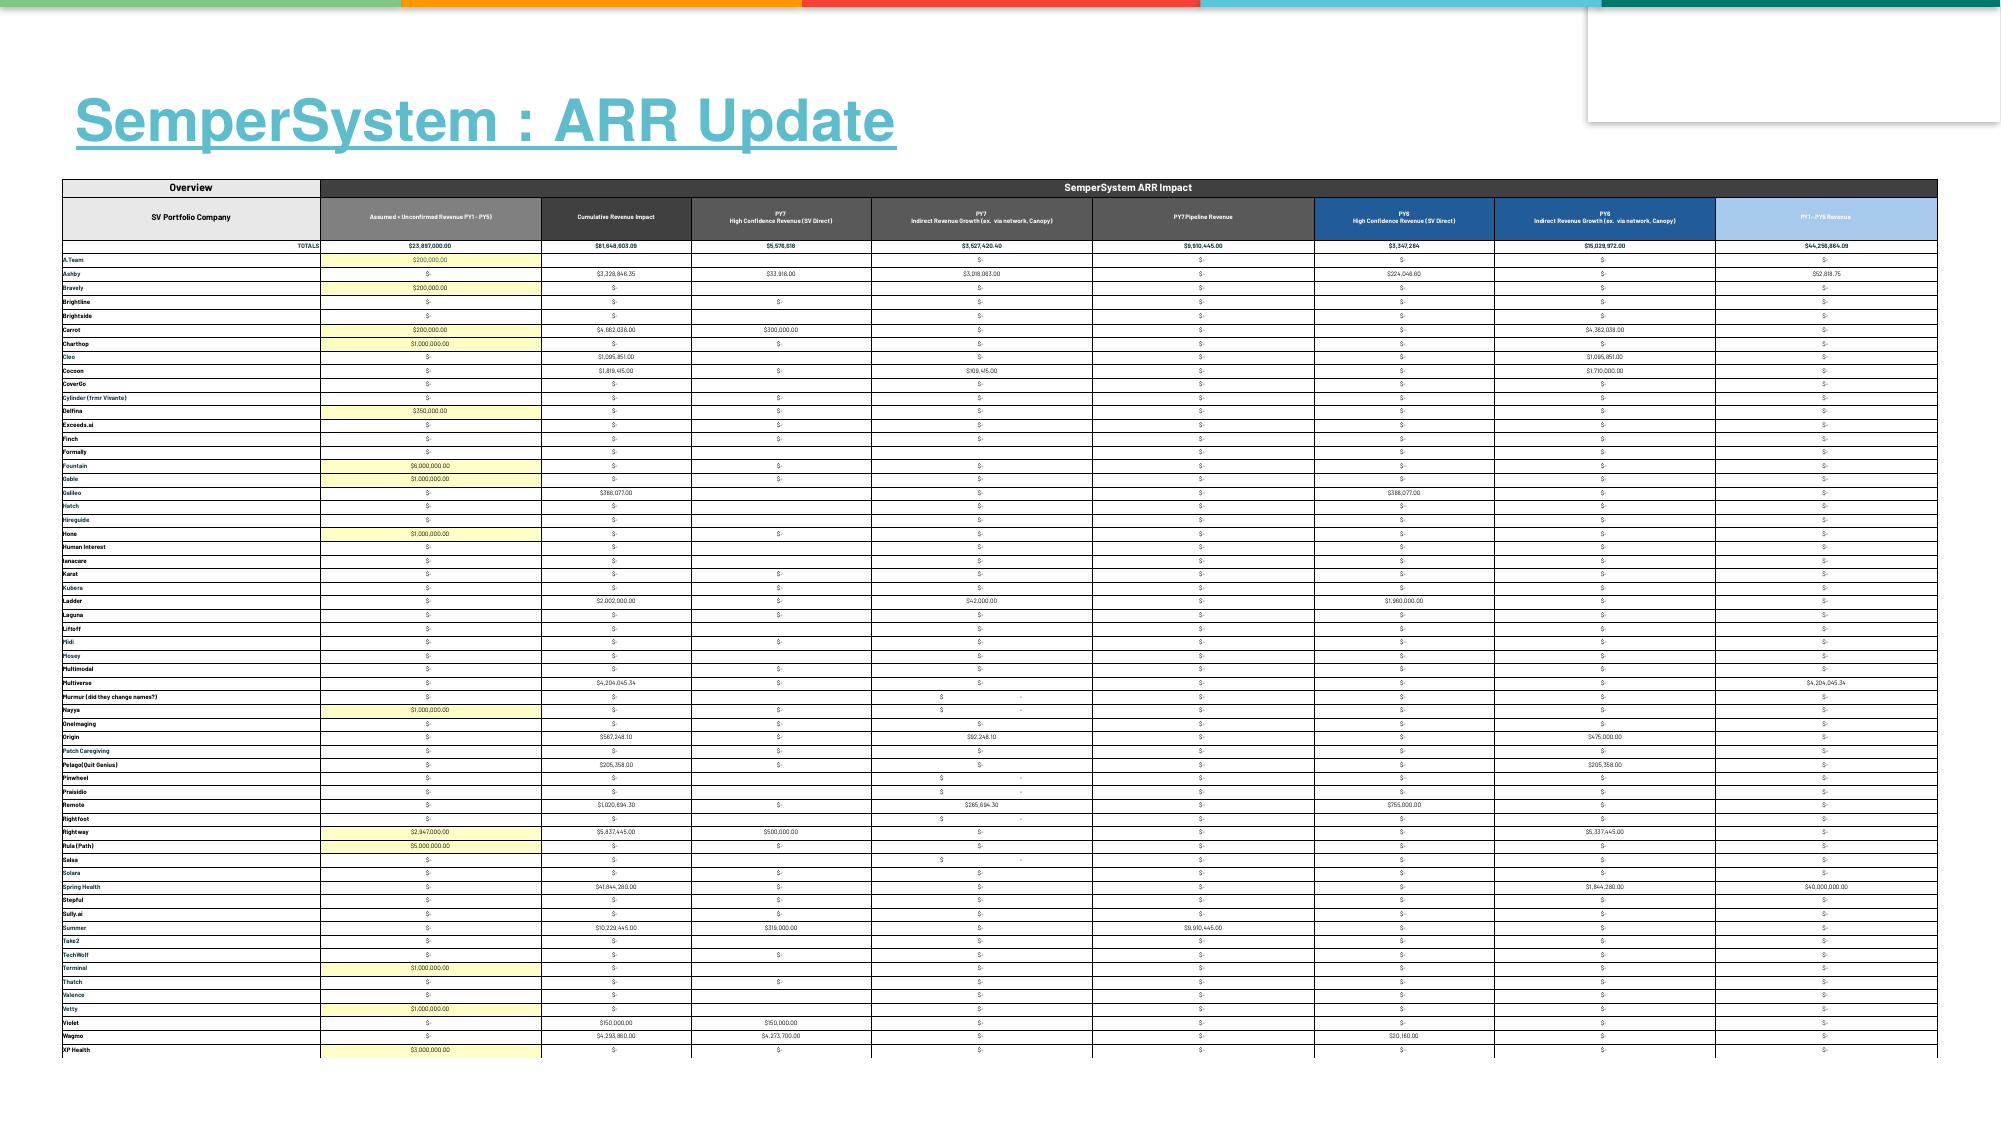

SemperSystem : ARR Update
| Overview | SemperSystem ARR Impact |  |  |  |  |  |  |  |
| --- | --- | --- | --- | --- | --- | --- | --- | --- |
| SV Portfolio Company | Assumed + Unconfirmed Revenue PY1 - PY5) | Cumulative Revenue Impact | PY7 High Confidence Revenue (SV Direct) | PY7 Indirect Revenue Growth (ex. via network, Canopy) | PY7 Pipeline Revenue | PY6 High Confidence Revenue (SV Direct) | PY6 Indirect Revenue Growth (ex. via network, Canopy) | PY1 - PY5 Revenue |
| TOTALS | $23,897,000.00 | $81,648,603.09 | $5,576,618 | $3,527,420.40 | $9,910,445.00 | $3,347,284 | $15,029,972.00 | $44,256,864.09 |
| A.Team | $200,000.00 |  |  | $- | $- | $- | $- | $- |
| Ashby | $- | $3,328,846.35 | $33,918.00 | $3,018,063.00 | $- | $224,046.60 | $- | $52,818.75 |
| Bravely | $200,000.00 | $- |  | $- | $- | $- | $- | $- |
| Brightline | $- | $- | $- | $- | $- | $- | $- | $- |
| Brightside | $- | $- |  | $- | $- | $- | $- | $- |
| Carrot | $200,000.00 | $4,662,038.00 | $300,000.00 | $- | $- | $- | $4,362,038.00 | $- |
| Charthop | $1,000,000.00 | $- | $- | $- | $- | $- | $- | $- |
| Cleo | $- | $1,095,851.00 |  | $- | $- | $- | $1,095,851.00 | $- |
| Cocoon | $- | $1,819,415.00 | $- | $109,415.00 | $- | $- | $1,710,000.00 | $- |
| CoverGo | $- | $- |  | $- | $- | $- | $- | $- |
| Cylinder (frmr Vivante) | $- | $- | $- | $- | $- | $- | $- | $- |
| Delfina | $350,000.00 | $- | $- | $- | $- | $- | $- | $- |
| Exceeds.ai | $- | $- | $- | $- | $- | $- | $- | $- |
| Finch | $- | $- | $- | $- | $- | $- | $- | $- |
| Formally | $- | $- |  |  | $- | $- | $- | $- |
| Fountain | $6,000,000.00 | $- | $- | $- | $- | $- | $- | $- |
| Gable | $1,000,000.00 | $- | $- | $- | $- | $- | $- | $- |
| Galileo | $- | $388,077.00 |  | $- | $- | $388,077.00 | $- | $- |
| Hatch | $- | $- |  | $- | $- | $- | $- | $- |
| Hireguide | $- | $- |  | $- | $- | $- | $- | $- |
| Hone | $1,000,000.00 | $- | $- | $- | $- | $- | $- | $- |
| Human Interest | $- | $- |  | $- | $- | $- | $- | $- |
| Ianacare | $- | $- |  | $- | $- | $- | $- | $- |
| Karat | $- | $- | $- | $- | $- | $- | $- | $- |
| Kubera | $- | $- | $- | $- | $- | $- | $- | $- |
| Ladder | $- | $2,002,000.00 | $- | $42,000.00 | $- | $1,960,000.00 | $- | $- |
| Laguna | $- | $- | $- | $- | $- | $- | $- | $- |
| Liftoff | $- | $- |  | $- | $- | $- | $- | $- |
| Midi | $- | $- | $- | $- | $- | $- | $- | $- |
| Mosey | $- | $- |  | $- | $- | $- | $- | $- |
| Multimodal | $- | $- | $- | $- | $- | $- | $- | $- |
| Multiverse | $- | $4,204,045.34 | $- | $- | $- | $- | $- | $4,204,045.34 |
| Murmur (did they change names?) | $- | $- |  | $ - | $- | $- | $- | $- |
| Nayya | $1,000,000.00 | $- | $- | $ - | $- | $- | $- | $- |
| OneImaging | $- | $- | $- | $- | $- | $- | $- | $- |
| Origin | $- | $567,248.10 | $- | $92,248.10 | $- | $- | $475,000.00 | $- |
| Patch Caregiving | $- | $- | $- | $- | $- | $- | $- | $- |
| Pelago(Quit Genius) | $- | $205,358.00 | $- | $- | $- | $- | $205,358.00 | $- |
| Pinwheel | $- | $- |  | $ - | $- | $- | $- | $- |
| Praisidio | $- | $- |  | $ - | $- | $- | $- | $- |
| Remote | $- | $1,020,694.30 | $- | $265,694.30 | $- | $755,000.00 | $- | $- |
| Rightfoot | $- | $- |  | $ - | $- | $- | $- | $- |
| Rightway | $2,947,000.00 | $5,837,445.00 | $500,000.00 | $- | $- | $- | $5,337,445.00 | $- |
| Rula (Path) | $5,000,000.00 | $- | $- | $- | $- | $- | $- | $- |
| Salsa | $- | $- |  | $ - | $- | $- | $- | $- |
| Solara | $- | $- | $- | $- | $- | $- | $- | $- |
| Spring Health | $- | $41,844,280.00 | $- | $- | $- | $- | $1,844,280.00 | $40,000,000.00 |
| Stepful | $- | $- | $- | $- | $- | $- | $- | $- |
| Sully.ai | $- | $- | $- | $- | $- | $- | $- | $- |
| Summer | $- | $10,229,445.00 | $319,000.00 | $- | $9,910,445.00 | $- | $- | $- |
| Take2 | $- | $- |  | $- | $- | $- | $- | $- |
| TechWolf | $- | $- | $- | $- | $- | $- | $- | $- |
| Terminal | $1,000,000.00 | $- |  | $- | $- | $- | $- | $- |
| Thatch | $- | $- | $- | $- | $- | $- | $- | $- |
| Valence | $- | $- |  | $- | $- | $- | $- | $- |
| Vetty | $1,000,000.00 | $- |  | $- | $- | $- | $- | $- |
| Violet | $- | $150,000.00 | $150,000.00 | $- | $- | $- | $- | $- |
| Wagmo | $- | $4,293,860.00 | $4,273,700.00 | $- | $- | $20,160.00 | $- | $- |
| XP Health | $3,000,000.00 | $- | $- | $- | $- | $- | $- | $- |

Executing retro-active reporting across Canopy
Initiated Change Management initiative with portfolio companies to drive consistent ARR & outcomes reporting
Enhanced Portfolio Dashboard targeting additional outcomes reporting (indirect ARR, Pipeline growth, etc.), gap analysis capabilities to identify additional SvS activations needed to fulfill Success Plans.
Additional enhancements for Scale in progress now -- Dashboard as source of truth - "one-click reporting & collaboration"